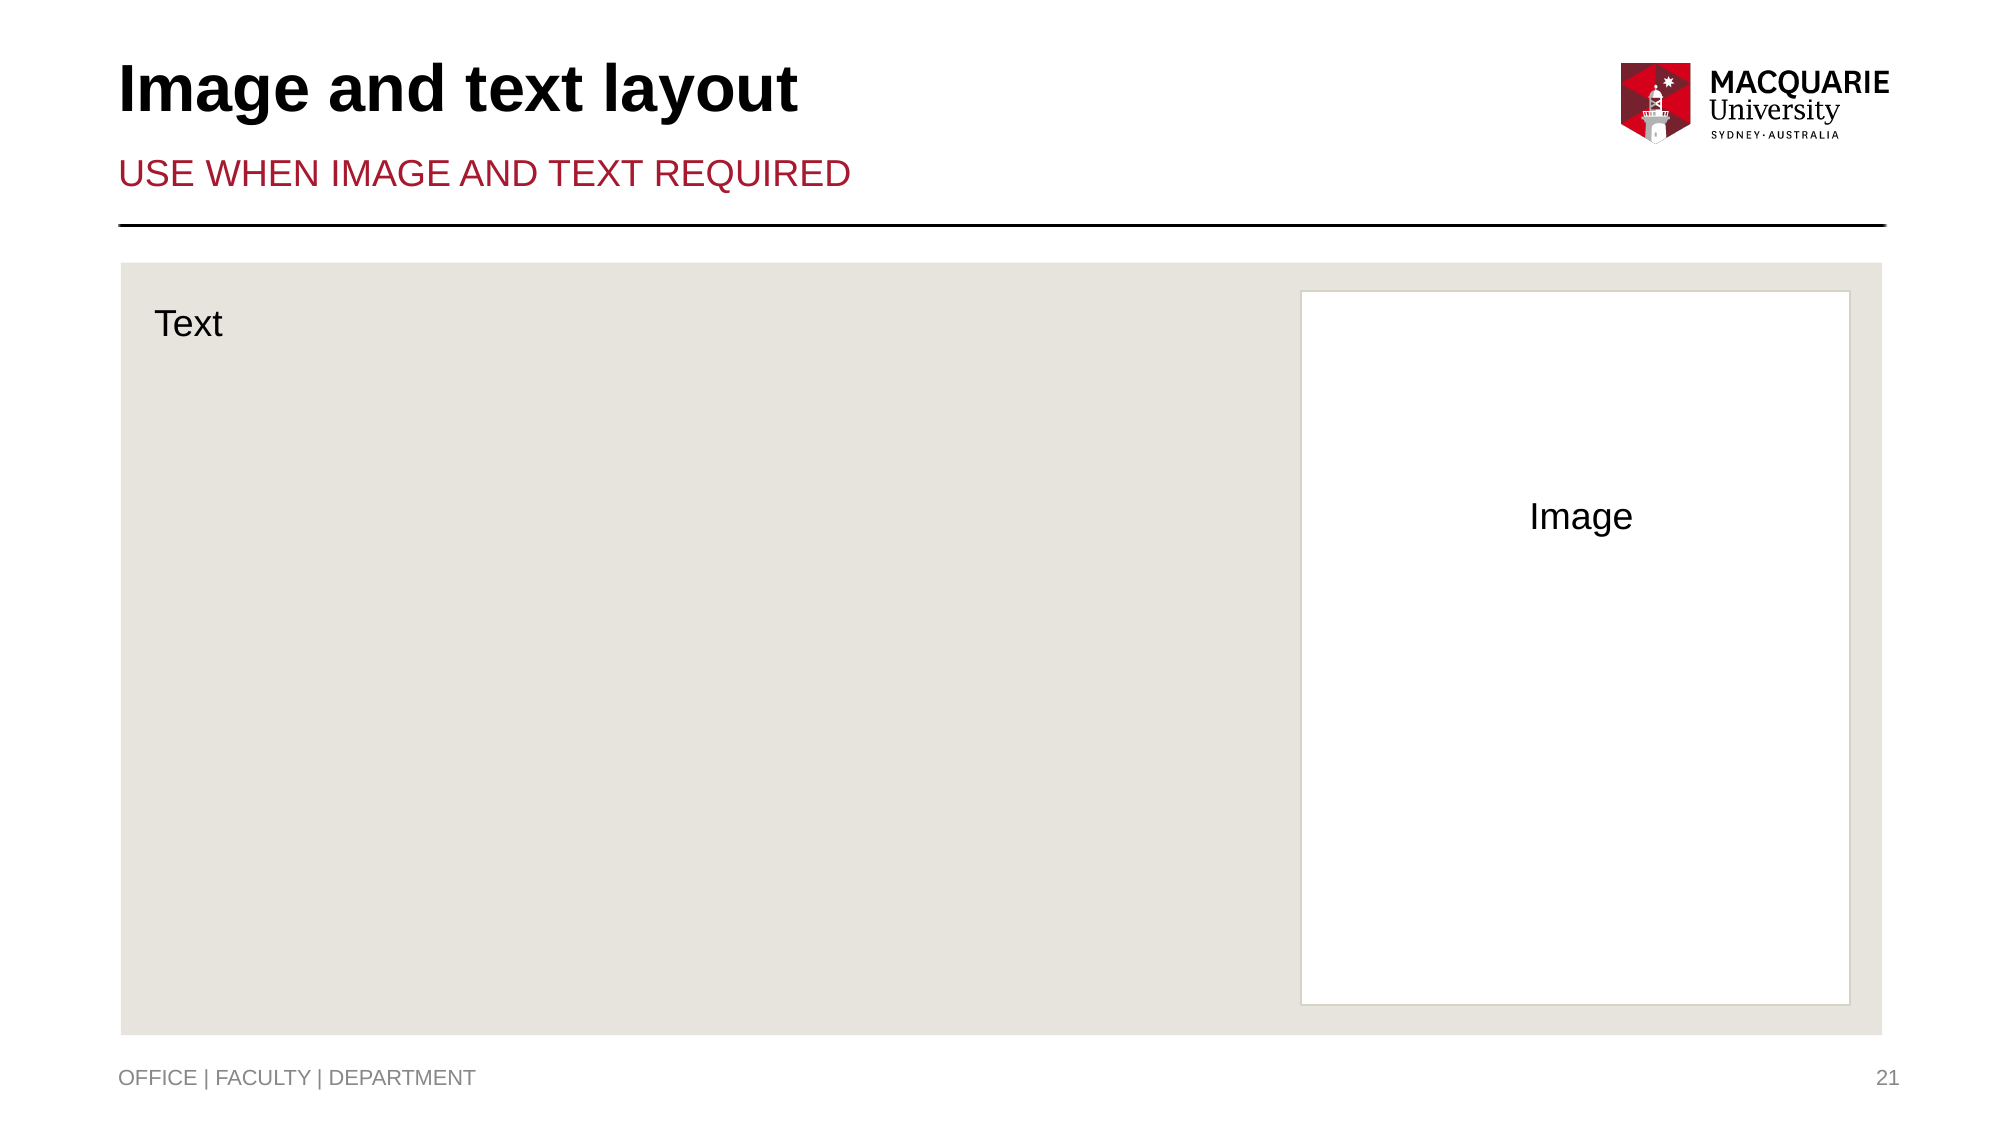

# Image and text layout
USE WHEN IMAGE AND TEXT REQUIRED

Text

Image
OFFICE | FACULTY | DEPARTMENT
21